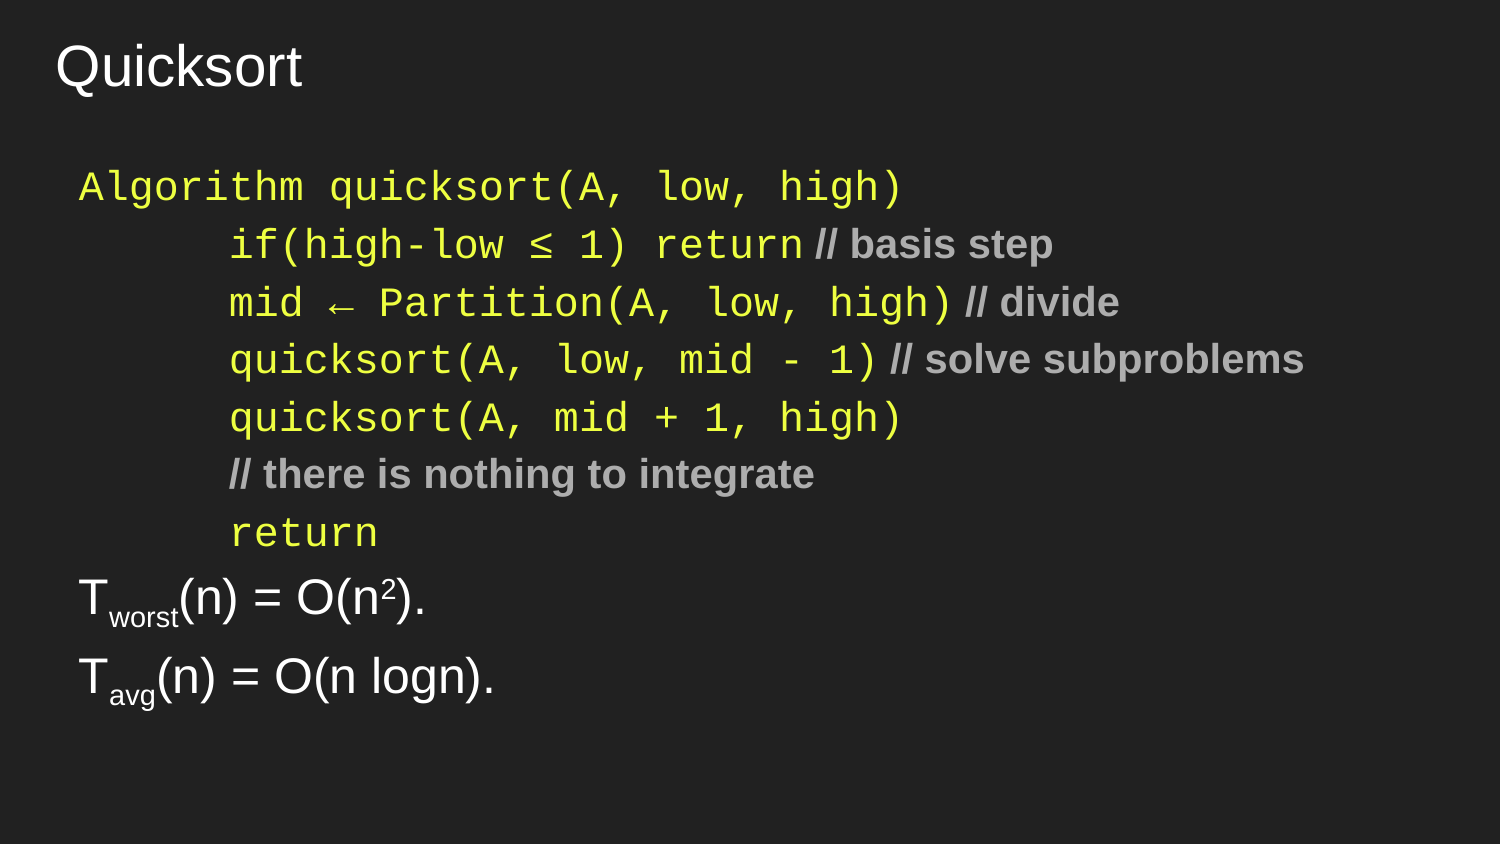

# Quicksort
Algorithm quicksort(A, low, high)
	if(high-low ≤ 1) return // basis step
	mid ← Partition(A, low, high) // divide
	quicksort(A, low, mid - 1) // solve subproblems
	quicksort(A, mid + 1, high)
	// there is nothing to integrate
	return
Tworst(n) = O(n2).
Tavg(n) = O(n logn).